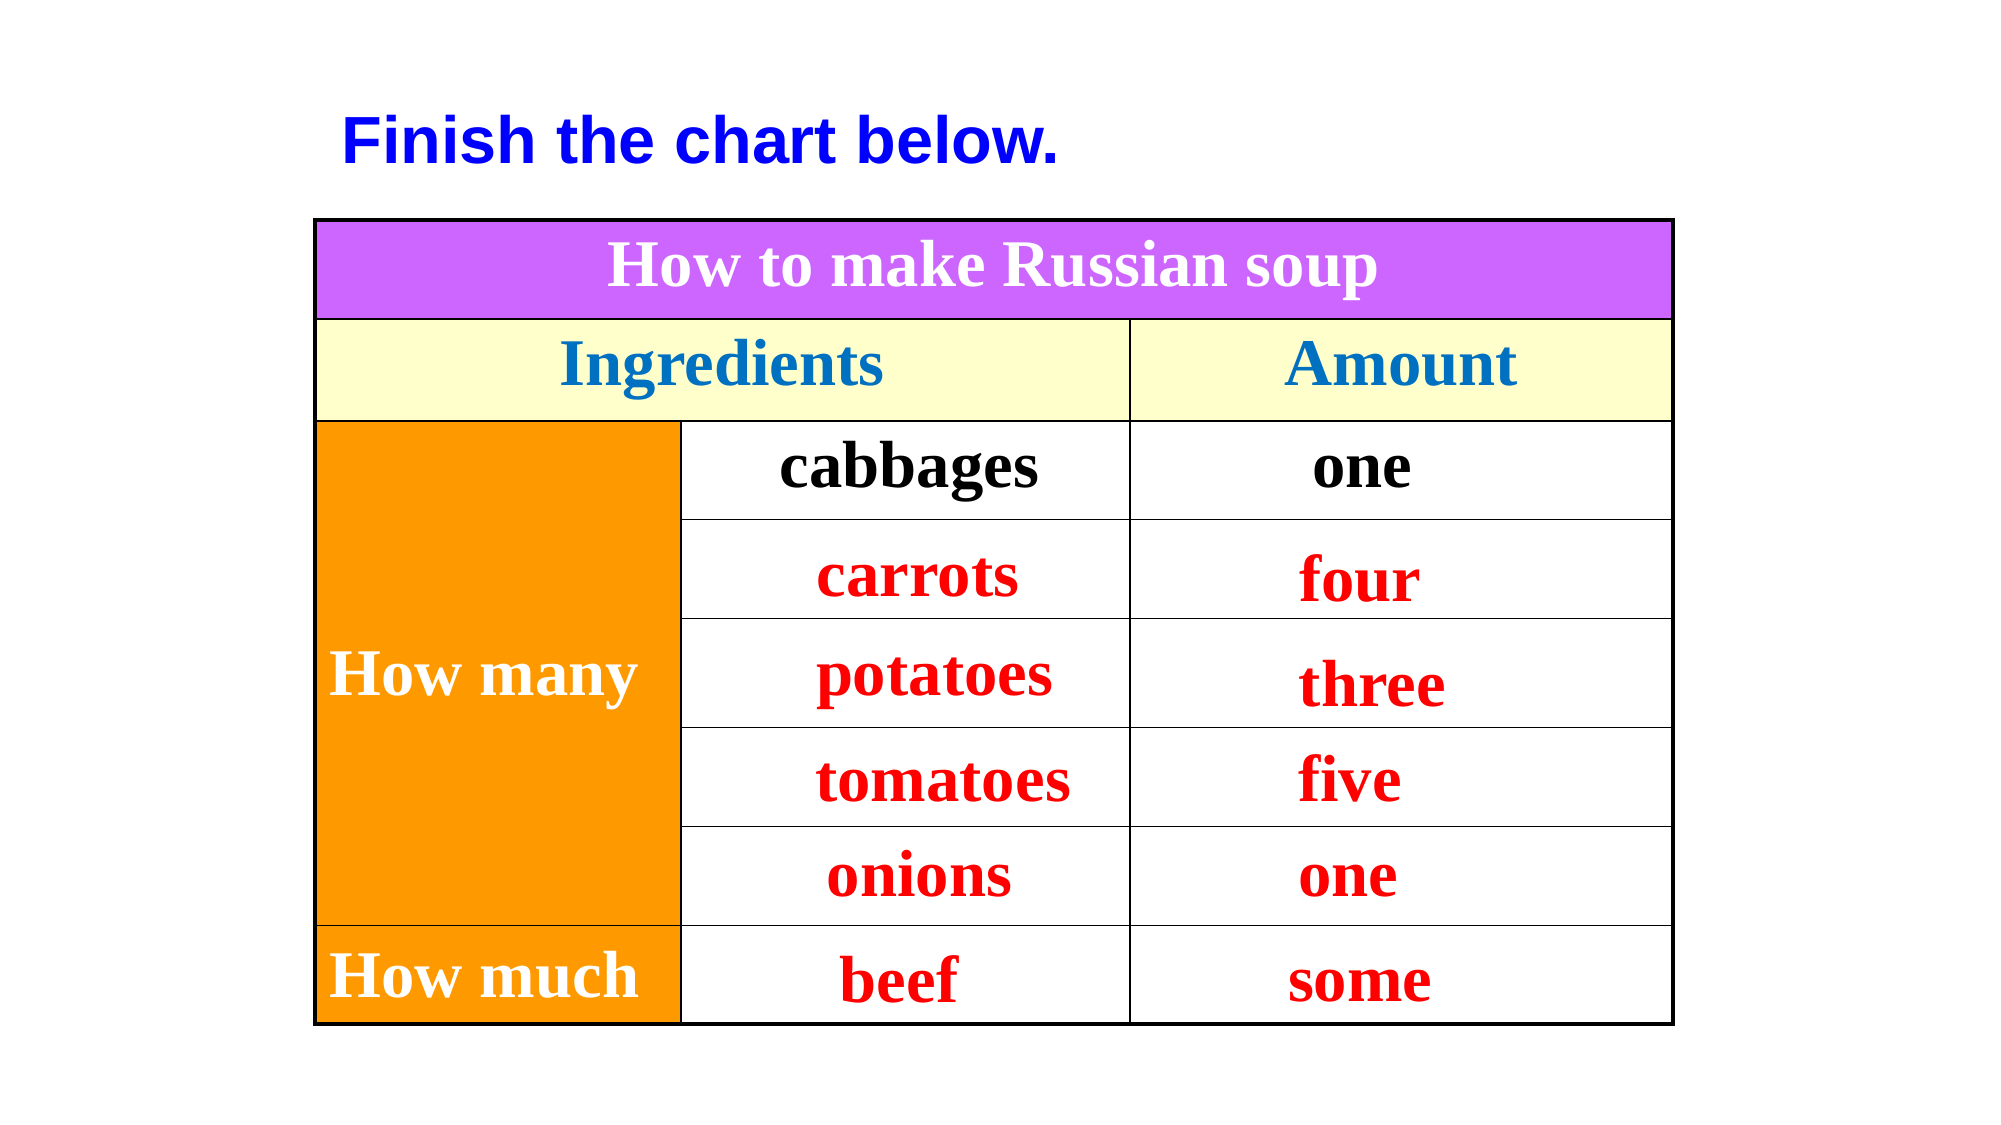

Finish the chart below.
| How to make Russian soup |  |  |
| --- | --- | --- |
| Ingredients |  | Amount |
| How many | cabbages | one |
|  |  |  |
|  |  |  |
|  |  |  |
|  |  |  |
| How much |  |  |
carrots
four
potatoes
three
tomatoes
five
onions
one
some
beef